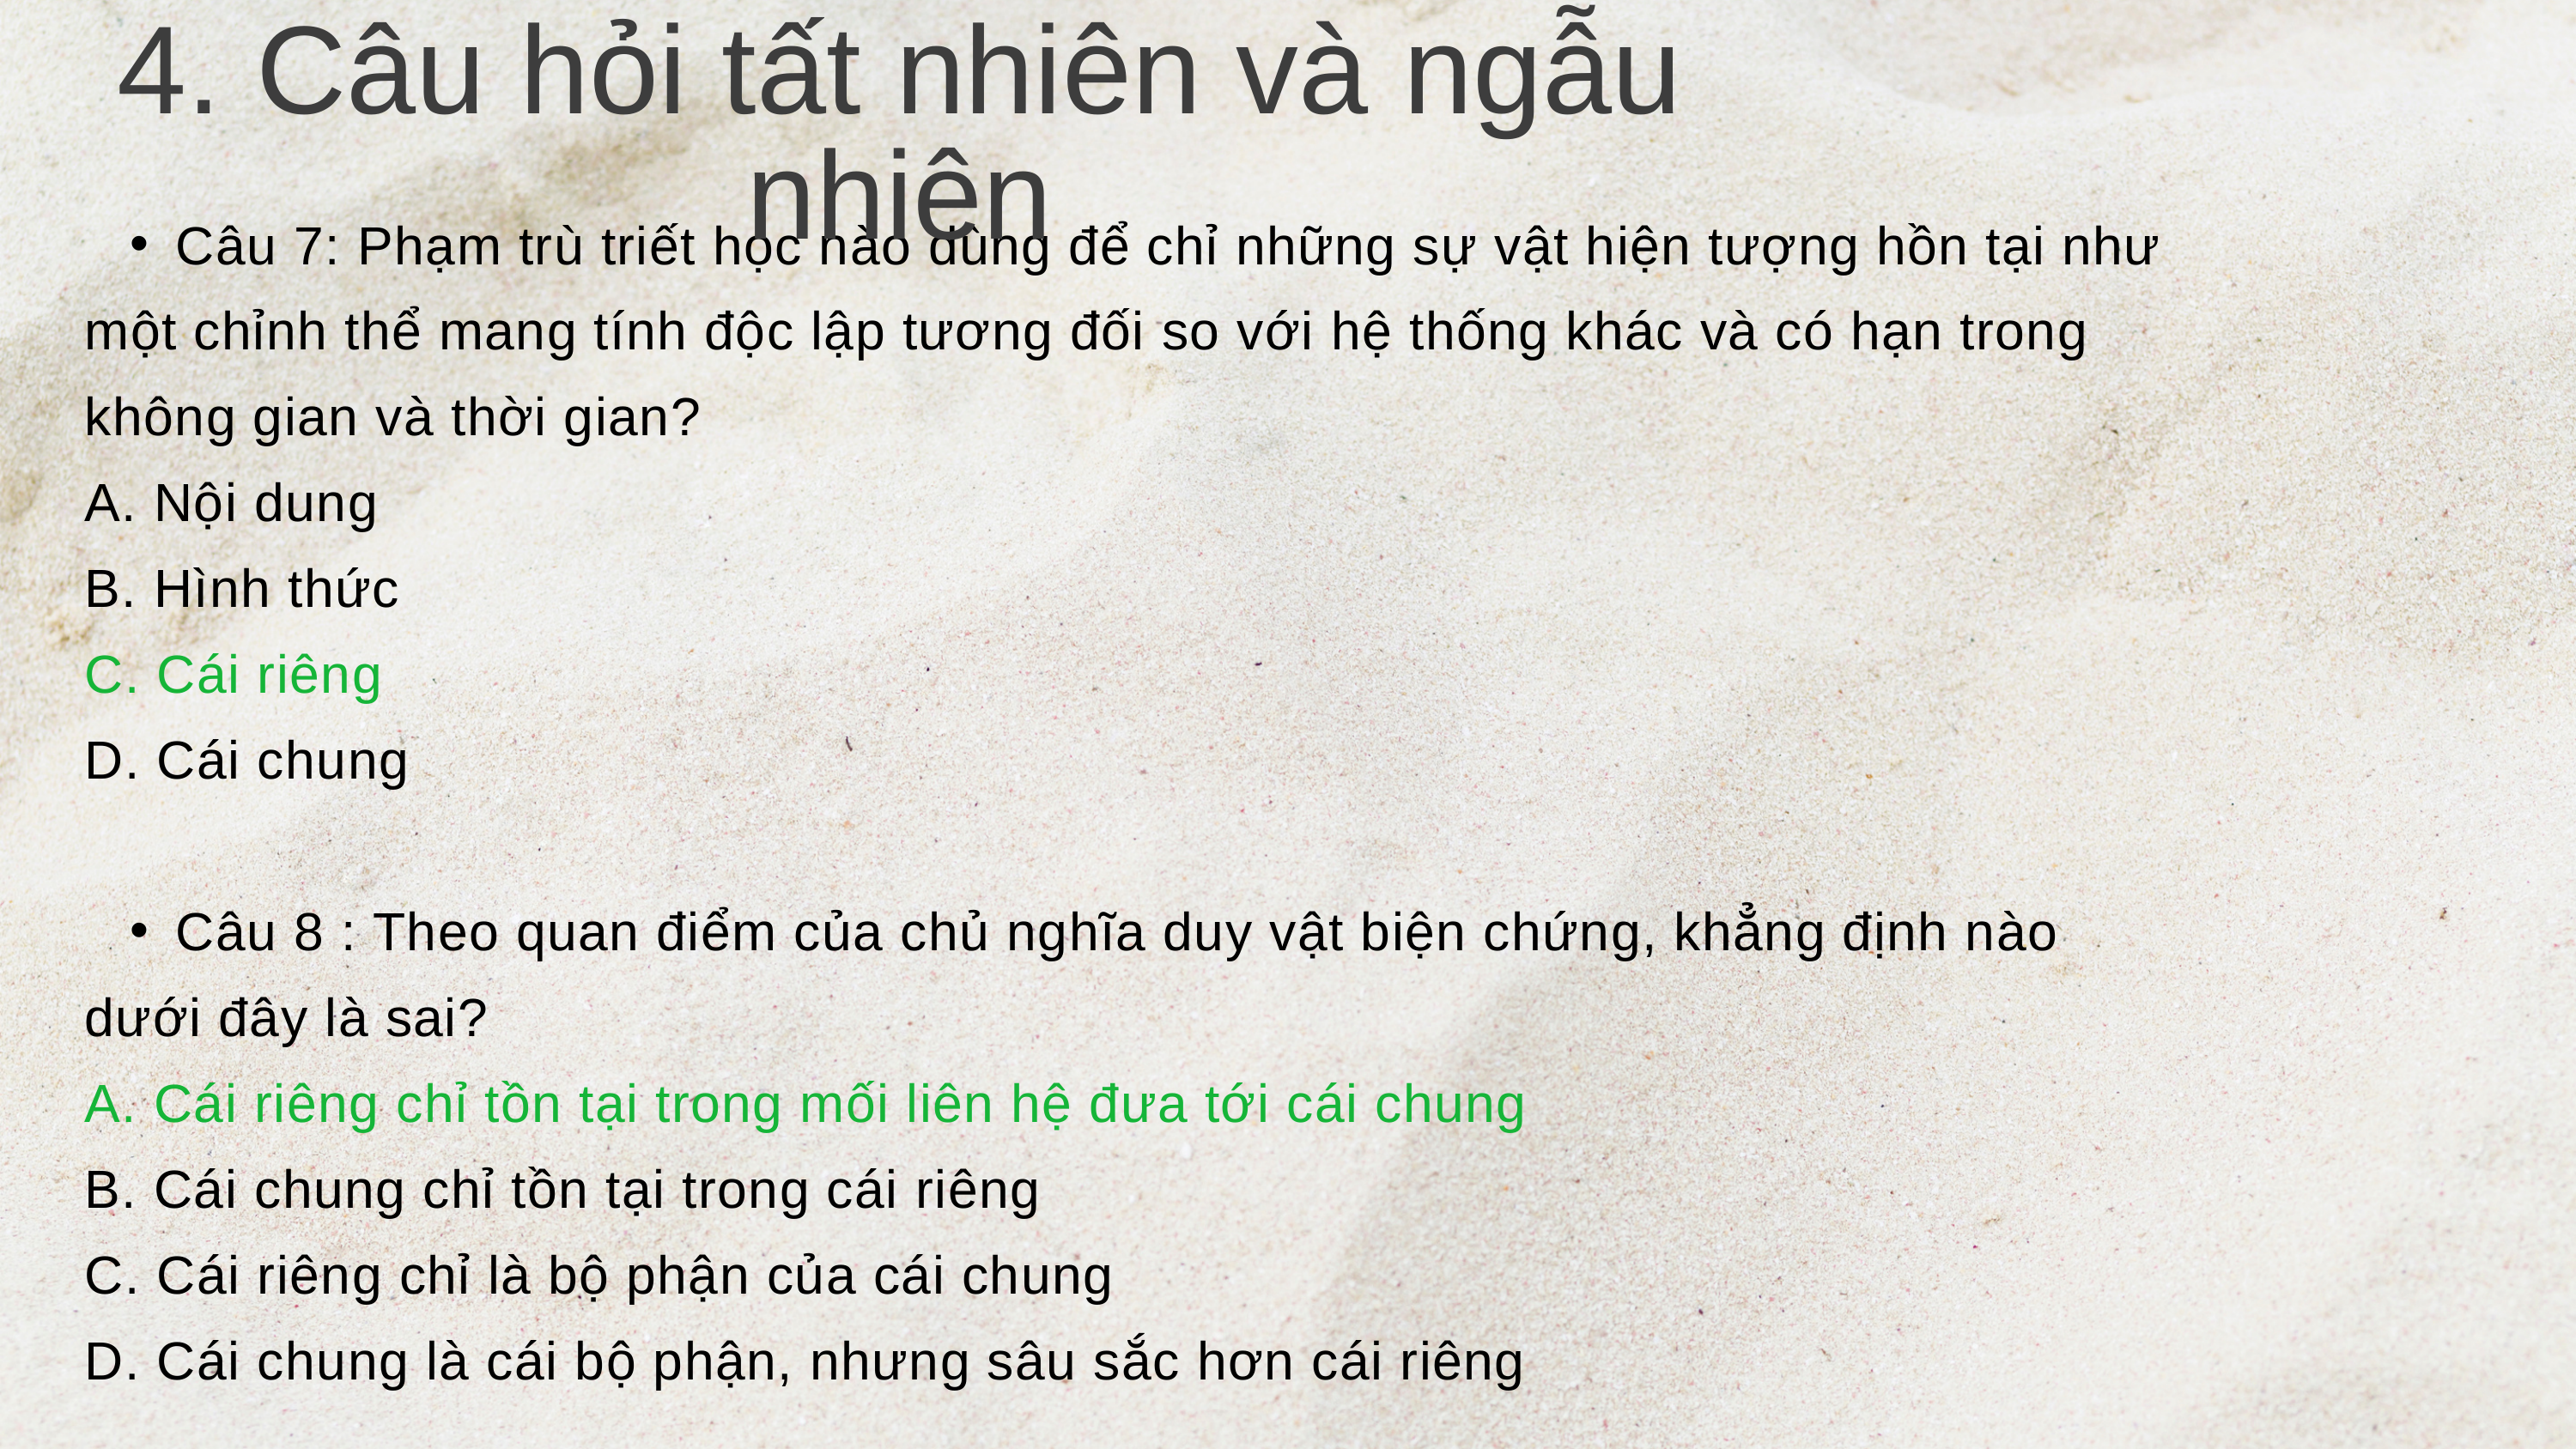

4. Câu hỏi tất nhiên và ngẫu nhiên
Câu 7: Phạm trù triết học nào dùng để chỉ những sự vật hiện tượng hồn tại như
một chỉnh thể mang tính độc lập tương đối so với hệ thống khác và có hạn trong
không gian và thời gian?
A. Nội dung
B. Hình thức
C. Cái riêng
D. Cái chung

Câu 8 : Theo quan điểm của chủ nghĩa duy vật biện chứng, khẳng định nào
dưới đây là sai?
A. Cái riêng chỉ tồn tại trong mối liên hệ đưa tới cái chung
B. Cái chung chỉ tồn tại trong cái riêng
C. Cái riêng chỉ là bộ phận của cái chung
D. Cái chung là cái bộ phận, nhưng sâu sắc hơn cái riêng